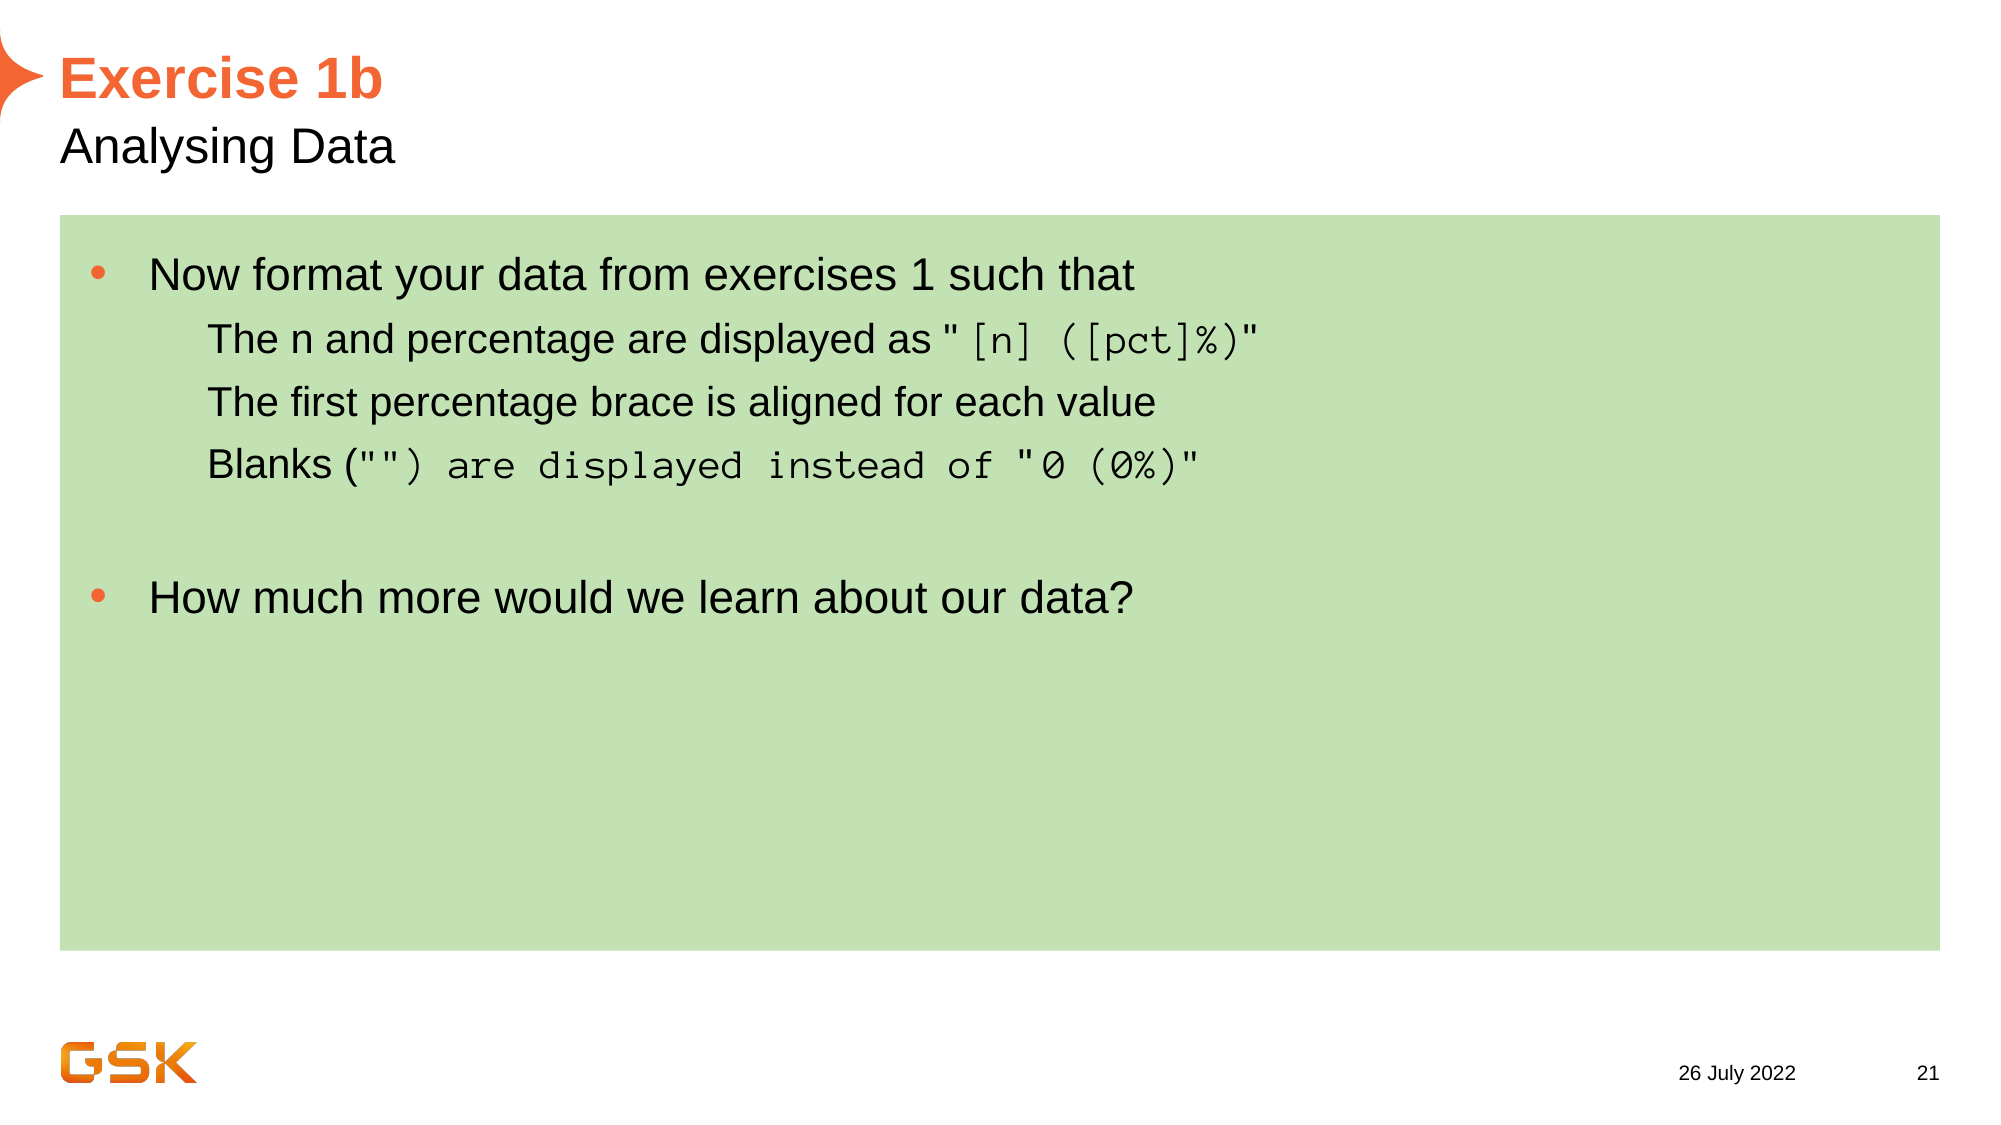

# Exercise 1b
Analysing Data
Now format your data from exercises 1 such that
The n and percentage are displayed as " [n] ([pct]%)"
The first percentage brace is aligned for each value
Blanks ("") are displayed instead of " 0 (0%)"

How much more would we learn about our data?

26 July 2022
21